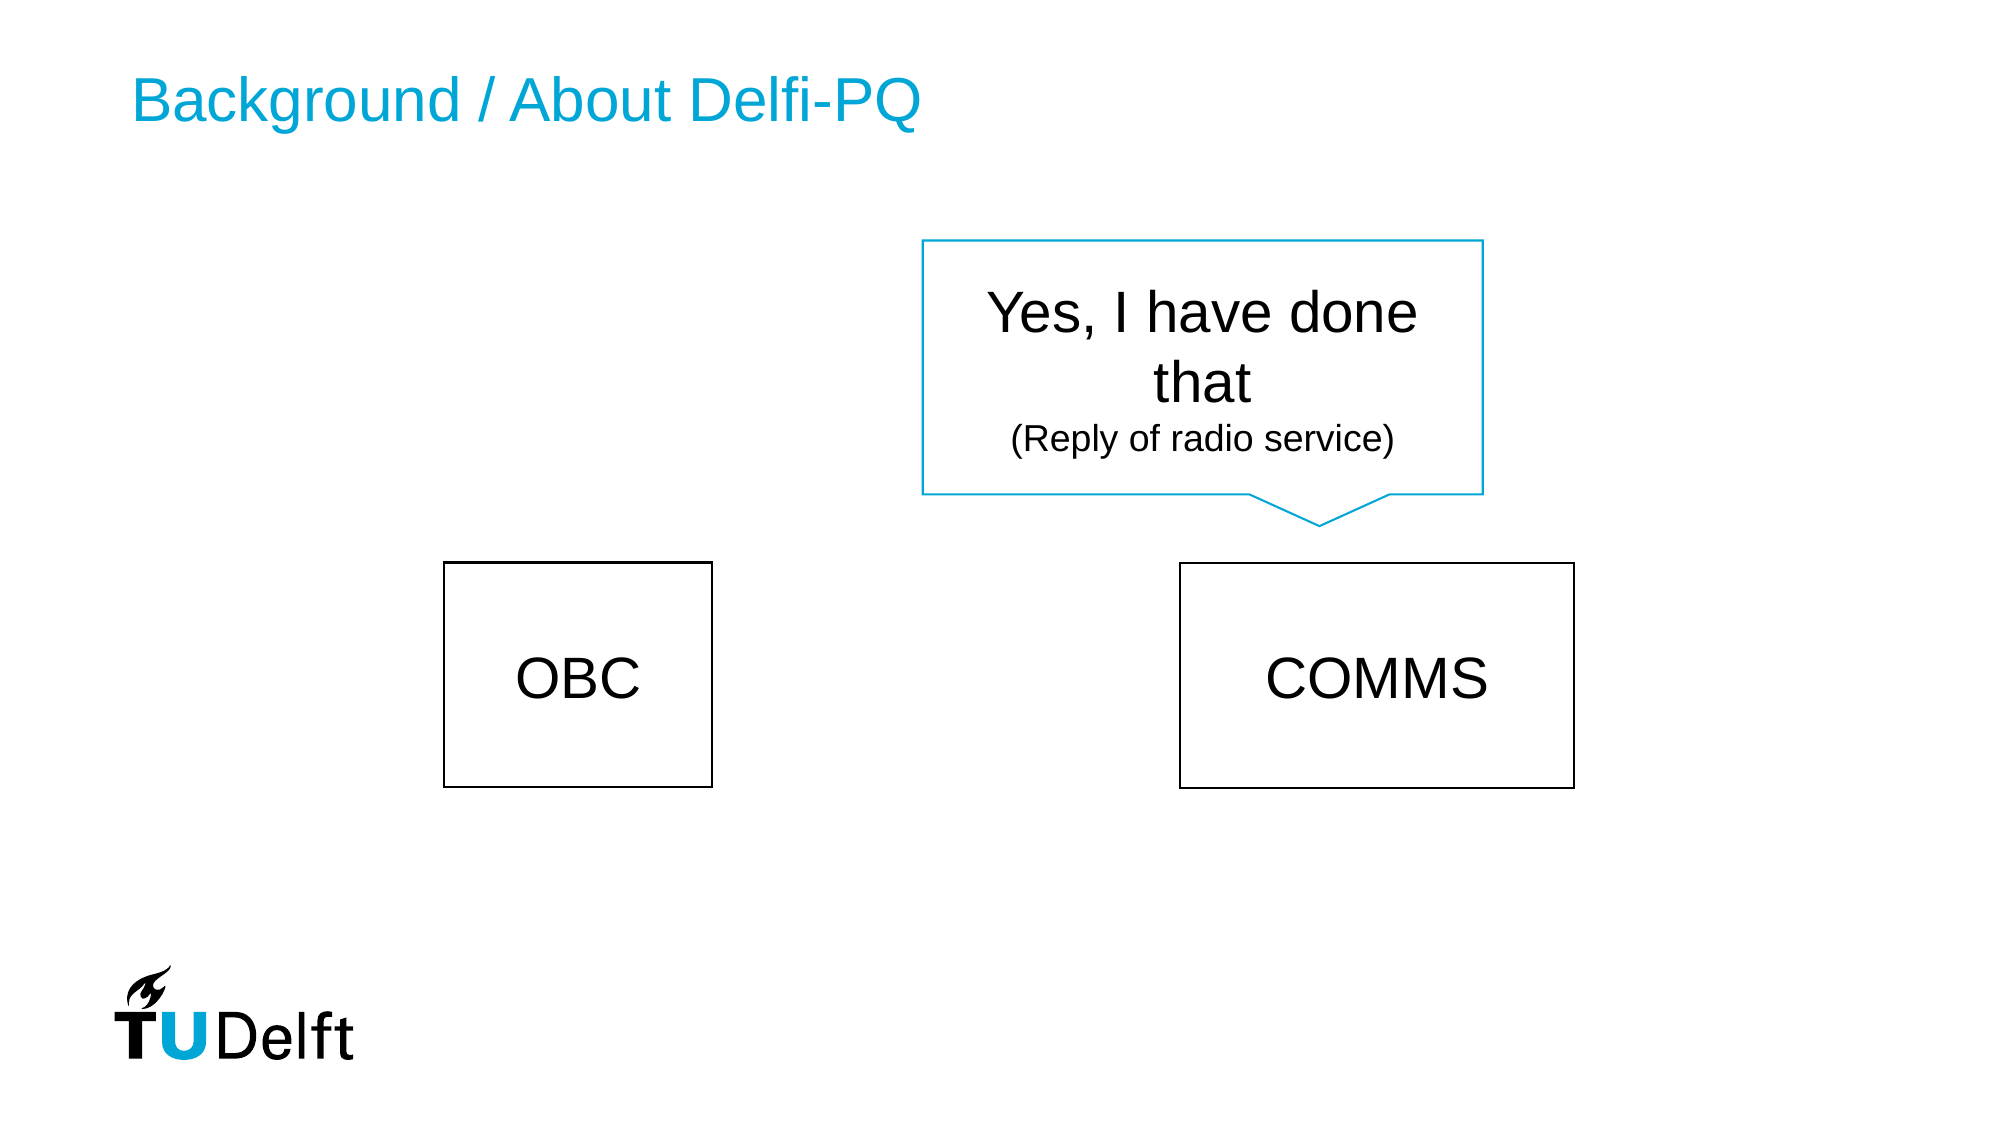

Background / About Delfi-PQ

Yes, I have done that
(Reply of radio service)

OBC

COMMS